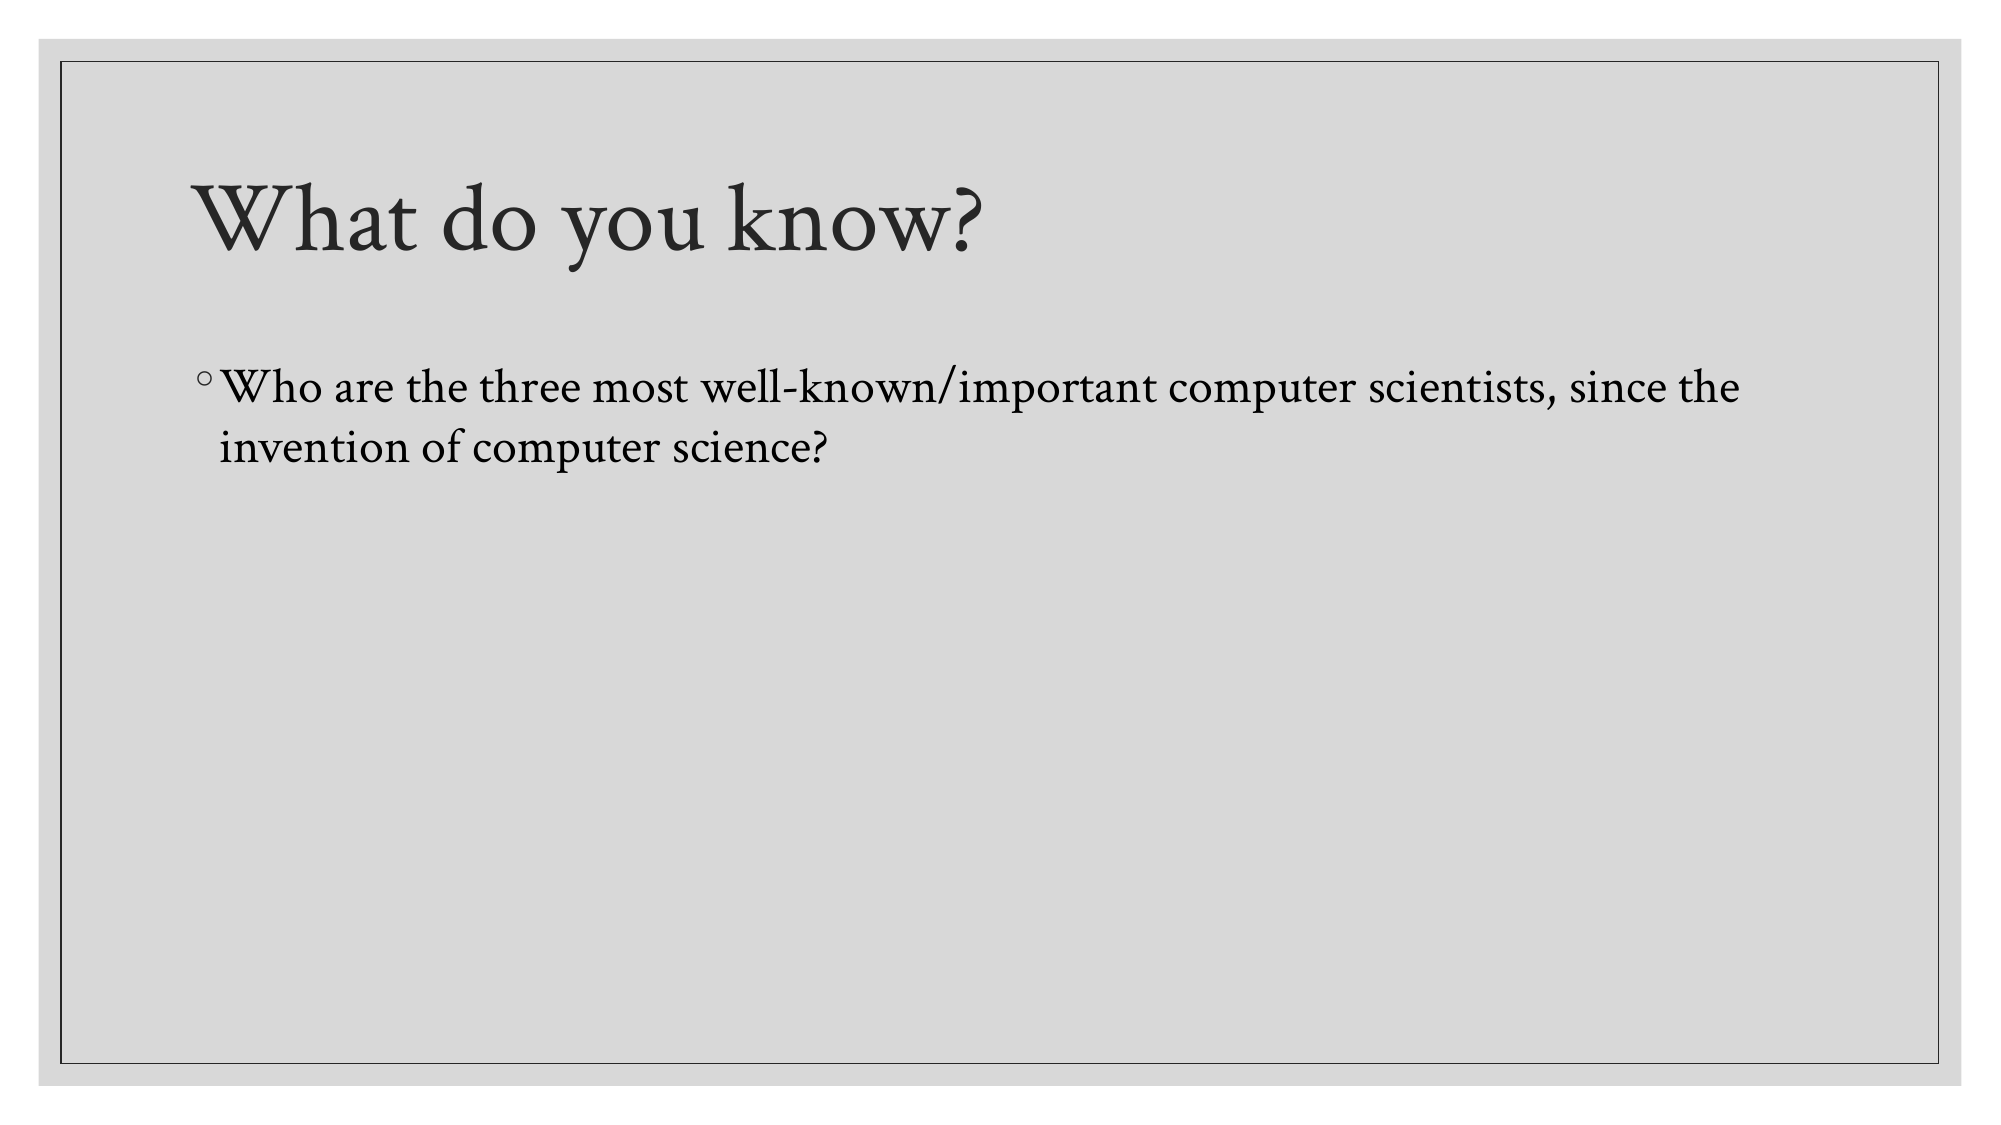

# What do you know?
Who are the three most well-known/important computer scientists, since the invention of computer science?